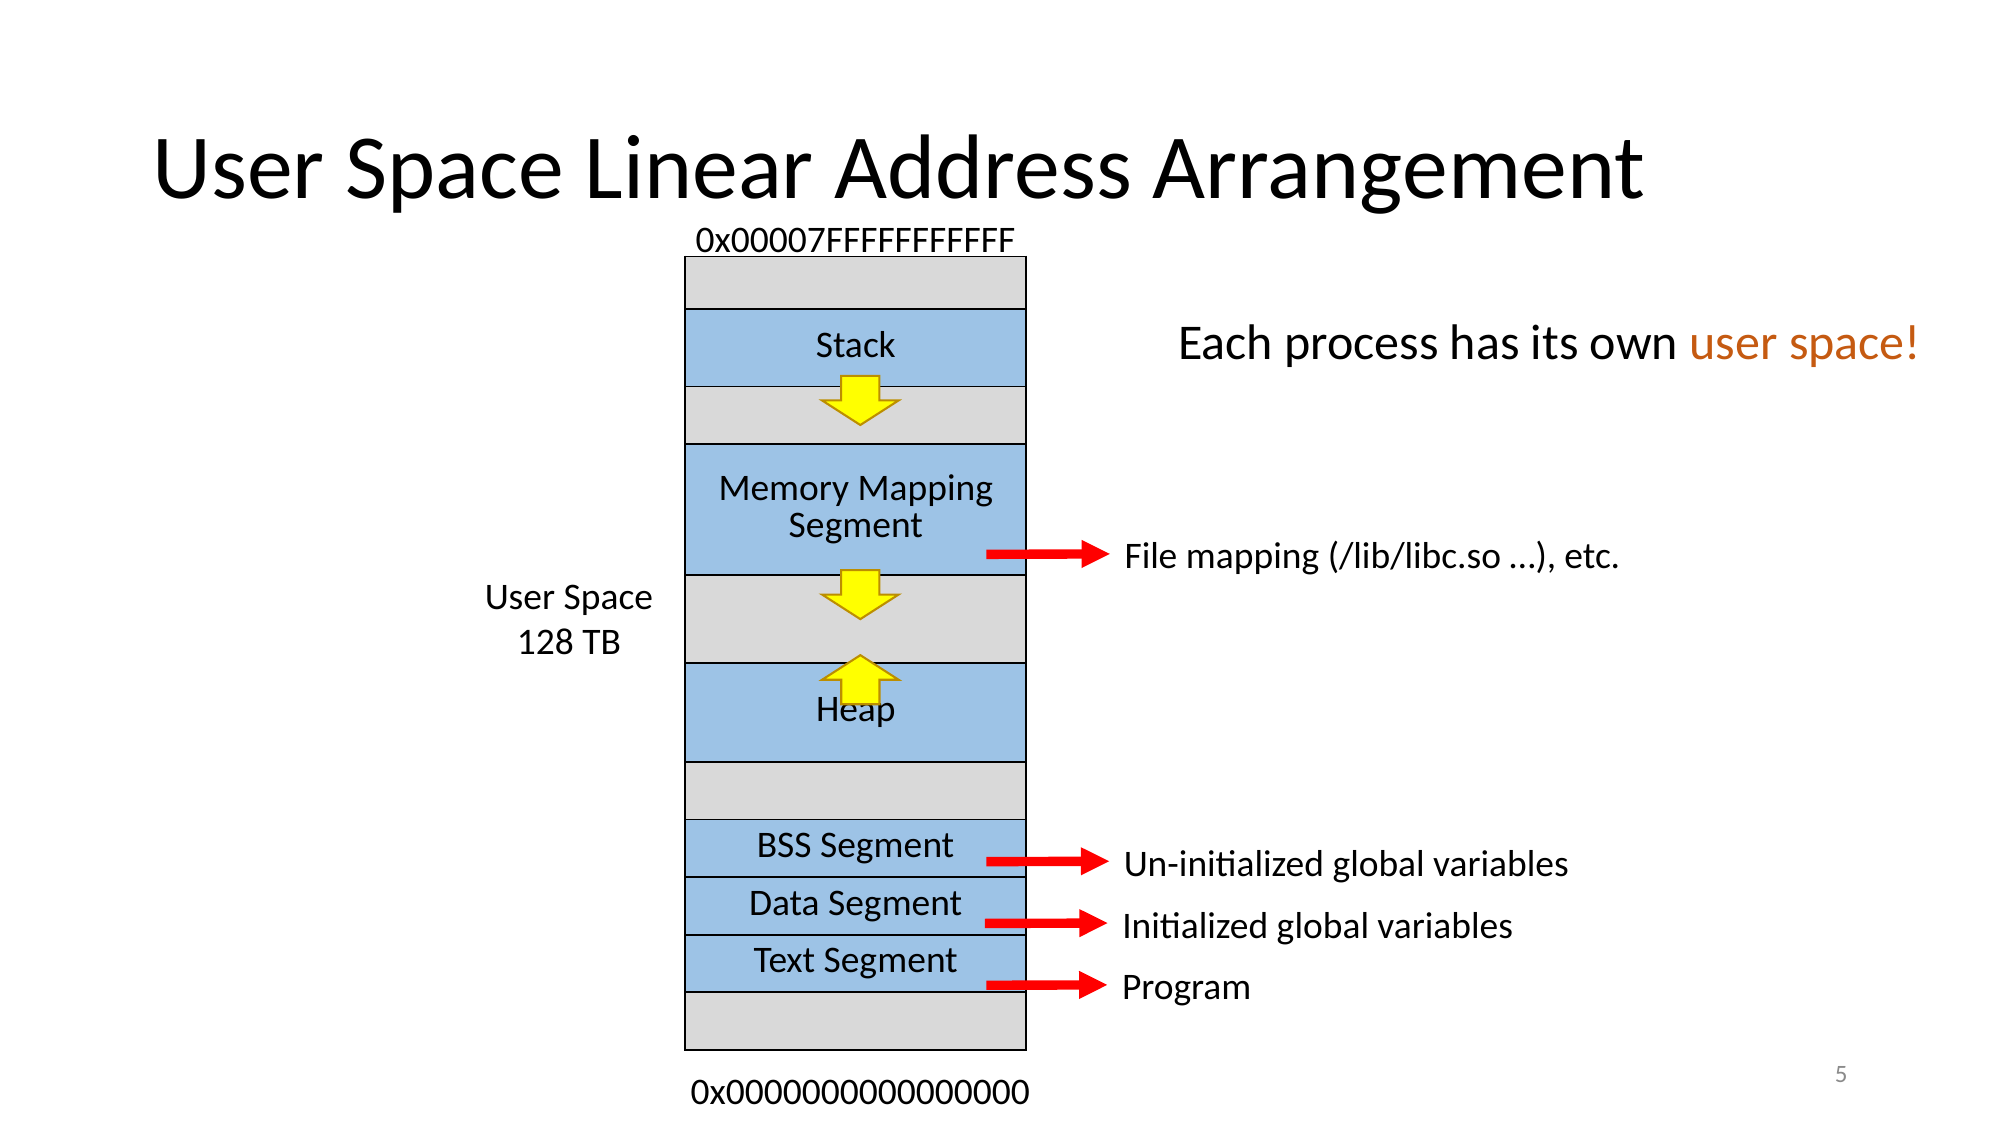

# User Space Linear Address Arrangement
0x00007FFFFFFFFFFF
|  |
| --- |
| Stack |
|  |
| Memory Mapping Segment |
|  |
| Heap |
|  |
| BSS Segment |
| Data Segment |
| Text Segment |
|  |
Each process has its own user space!

File mapping (/lib/libc.so …), etc.
User Space
128 TB

Un-initialized global variables
Initialized global variables
Program
5
0x0000000000000000